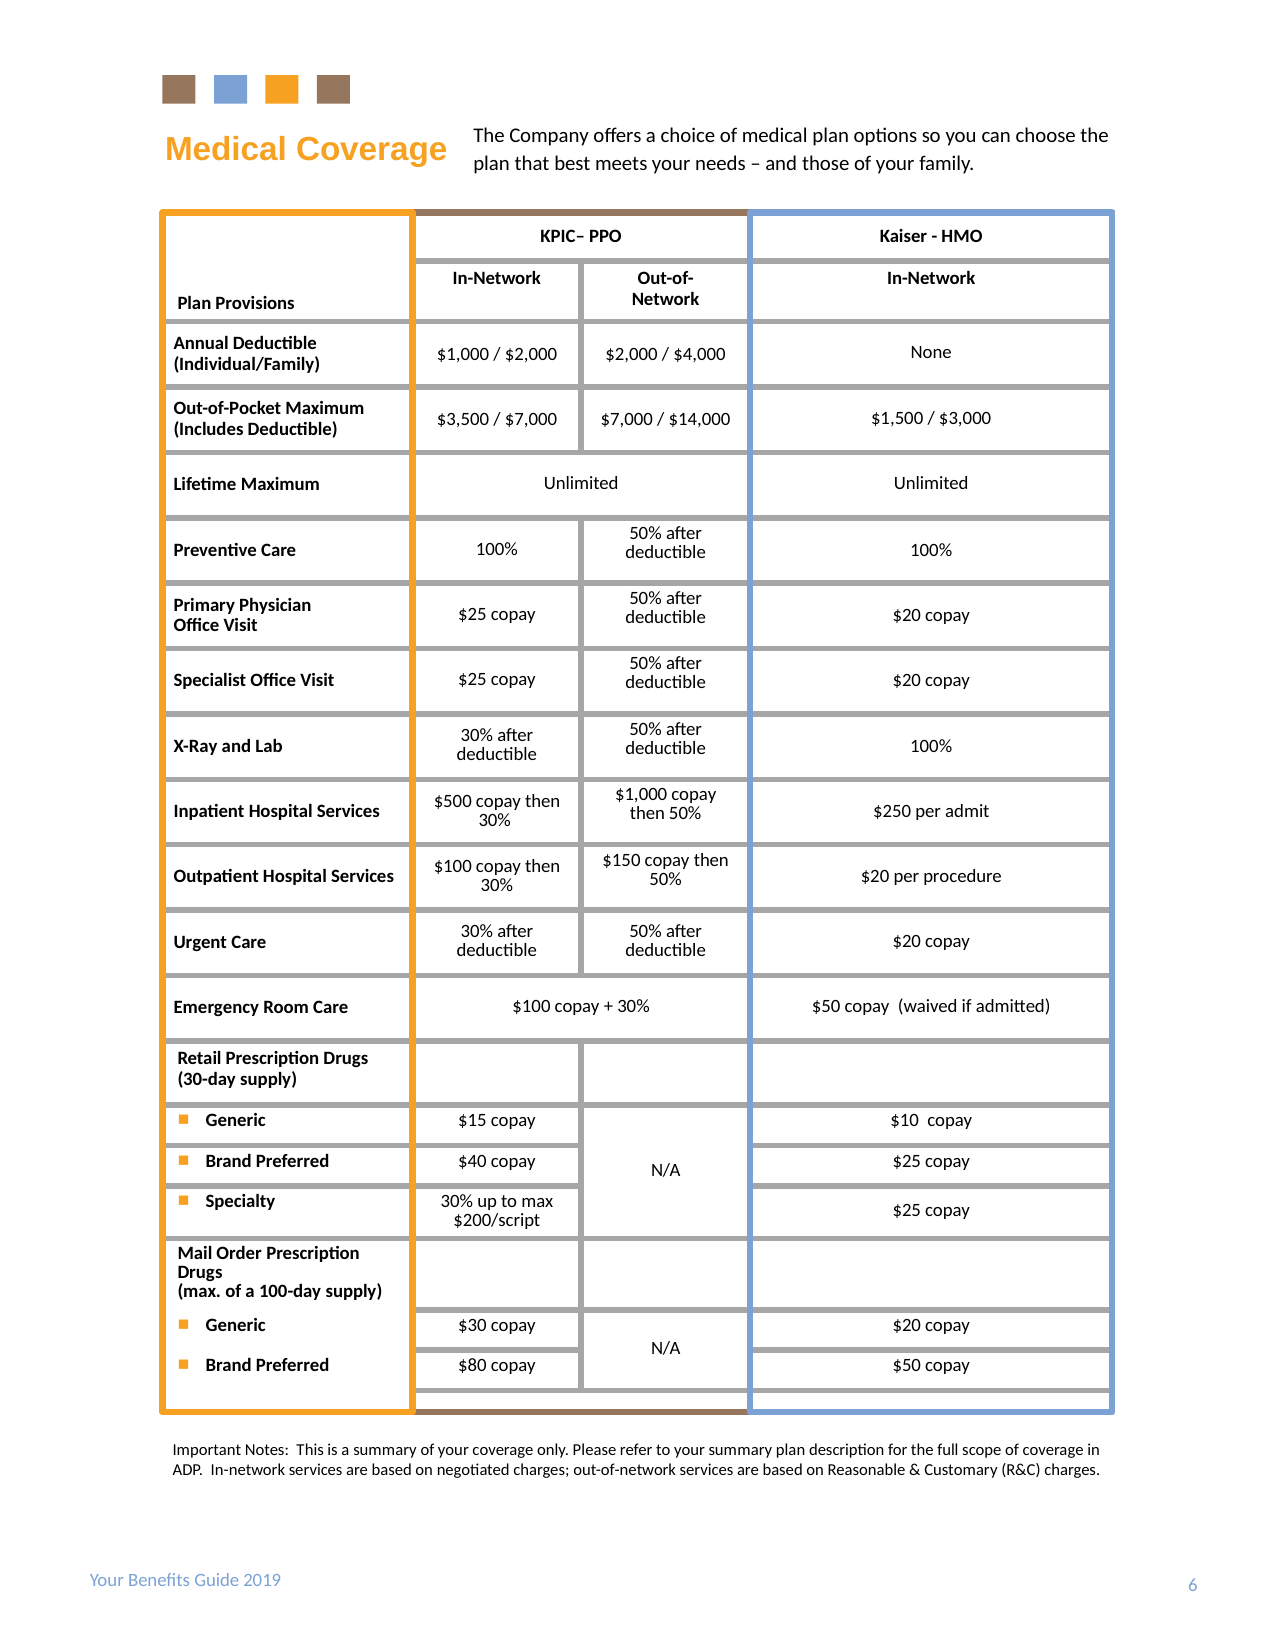

Medical Coverage

The Company offers a choice of medical plan options so you can choose the plan that best meets your needs – and those of your family.
| Plan Provisions | KPIC– PPO |  | Kaiser - HMO |
| --- | --- | --- | --- |
|  | In-Network | Out-of- Network | In-Network |
| Annual Deductible (Individual/Family) | $1,000 / $2,000 | $2,000 / $4,000 | None |
| Out-of-Pocket Maximum (Includes Deductible) | $3,500 / $7,000 | $7,000 / $14,000 | $1,500 / $3,000 |
| Lifetime Maximum | Unlimited |  | Unlimited |
| Preventive Care | 100% | 50% after deductible | 100% |
| Primary Physician Office Visit | $25 copay | 50% after deductible | $20 copay |
| Specialist Office Visit | $25 copay | 50% after deductible | $20 copay |
| X-Ray and Lab | 30% after deductible | 50% after deductible | 100% |
| Inpatient Hospital Services | $500 copay then 30% | $1,000 copay then 50% | $250 per admit |
| Outpatient Hospital Services | $100 copay then 30% | $150 copay then 50% | $20 per procedure |
| Urgent Care | 30% after deductible | 50% after deductible | $20 copay |
| Emergency Room Care | $100 copay + 30% |  | $50 copay (waived if admitted) |
| Retail Prescription Drugs (30-day supply) |  |  |  |
| Generic | $15 copay | N/A | $10 copay |
| Brand Preferred | $40 copay |  | $25 copay |
| Specialty | 30% up to max $200/script |  | $25 copay |
| Mail Order Prescription Drugs (max. of a 100-day supply) |  |  |  |
| Generic | $30 copay | N/A | $20 copay |
| Brand Preferred | $80 copay |  | $50 copay |

Important Notes:  This is a summary of your coverage only. Please refer to your summary plan description for the full scope of coverage in ADP.  In-network services are based on negotiated charges; out-of-network services are based on Reasonable & Customary (R&C) charges.